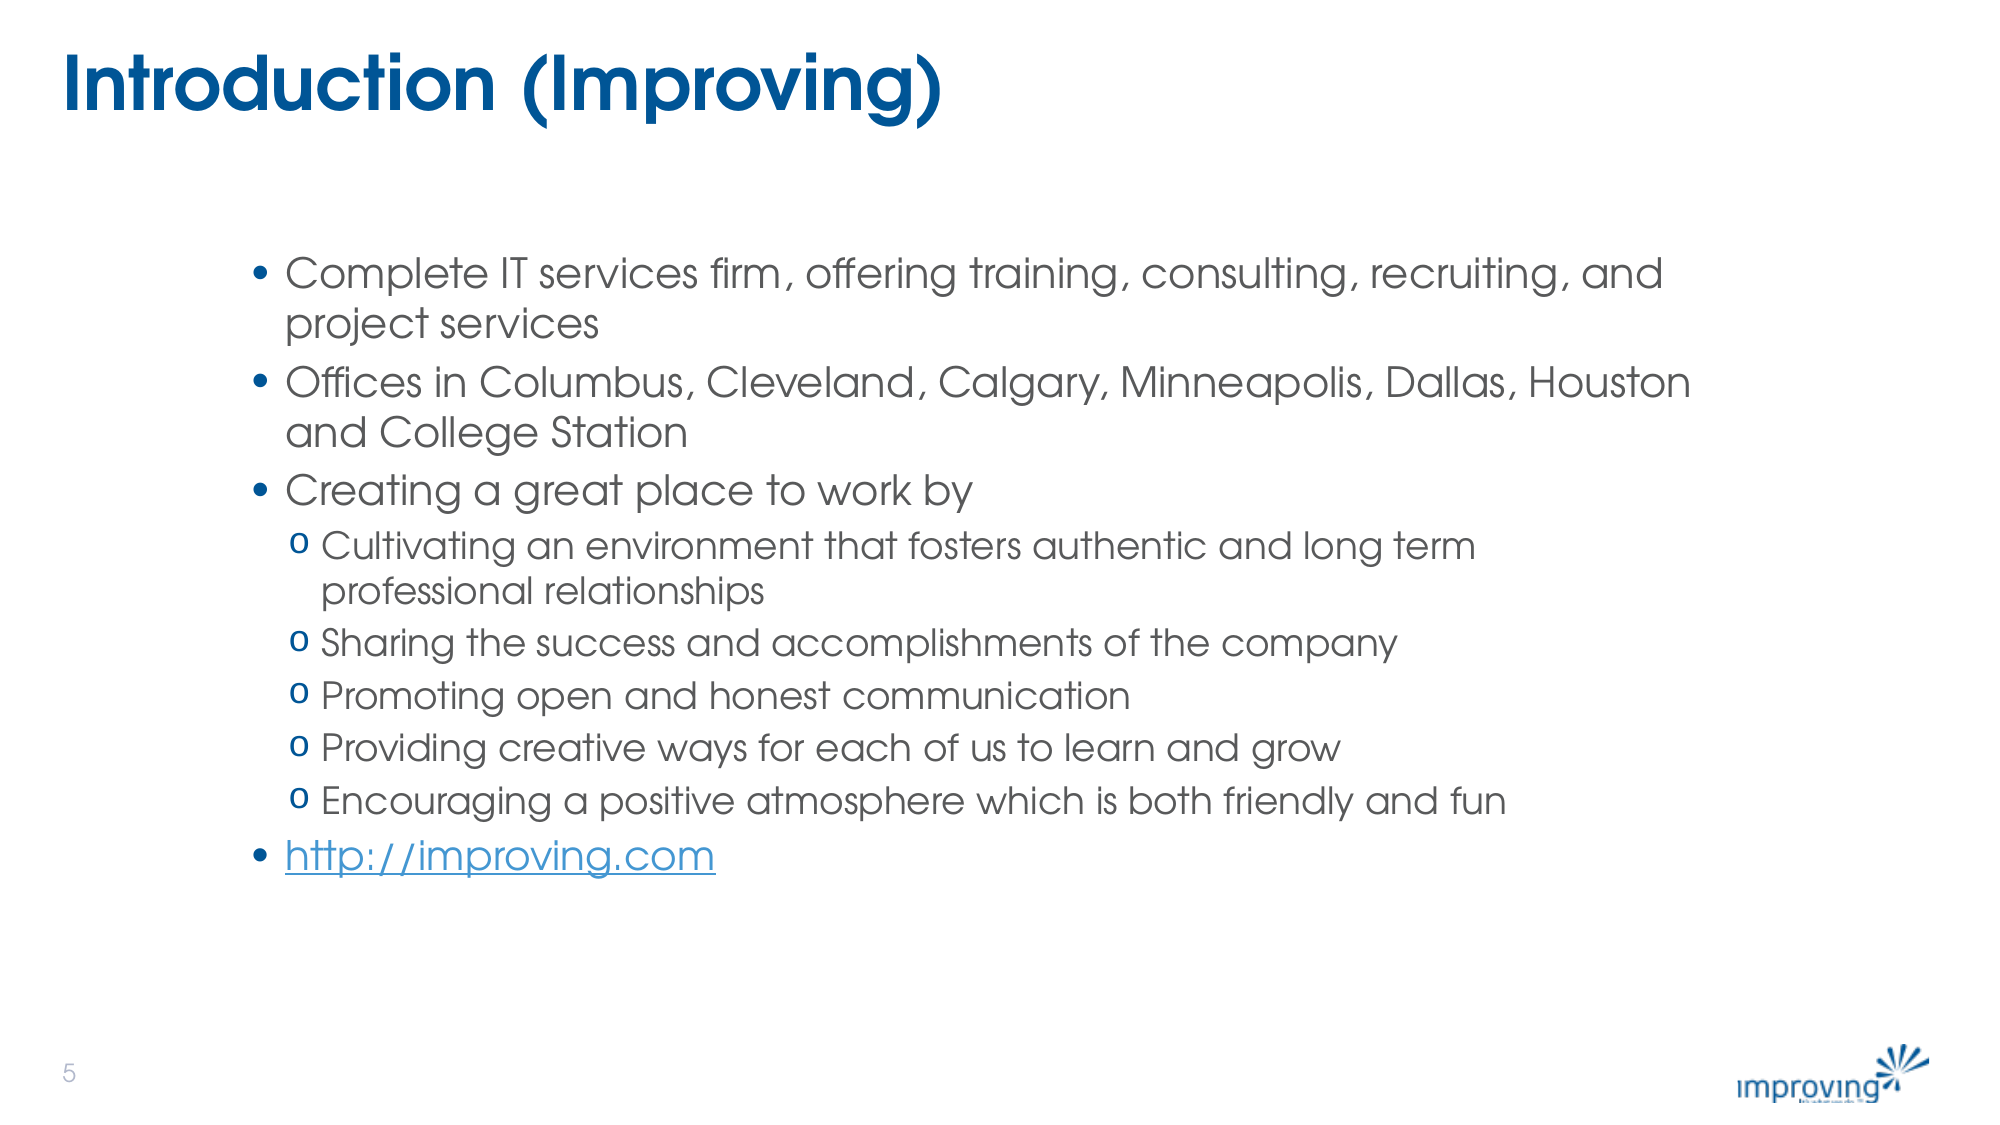

# Introduction (Improving)

Complete IT services firm, offering training, consulting, recruiting, and project services
Offices in Columbus, Cleveland, Calgary, Minneapolis, Dallas, Houston and College Station
Creating a great place to work by
Cultivating an environment that fosters authentic and long term professional relationships
Sharing the success and accomplishments of the company
Promoting open and honest communication
Providing creative ways for each of us to learn and grow
Encouraging a positive atmosphere which is both friendly and fun
http://improving.com

5